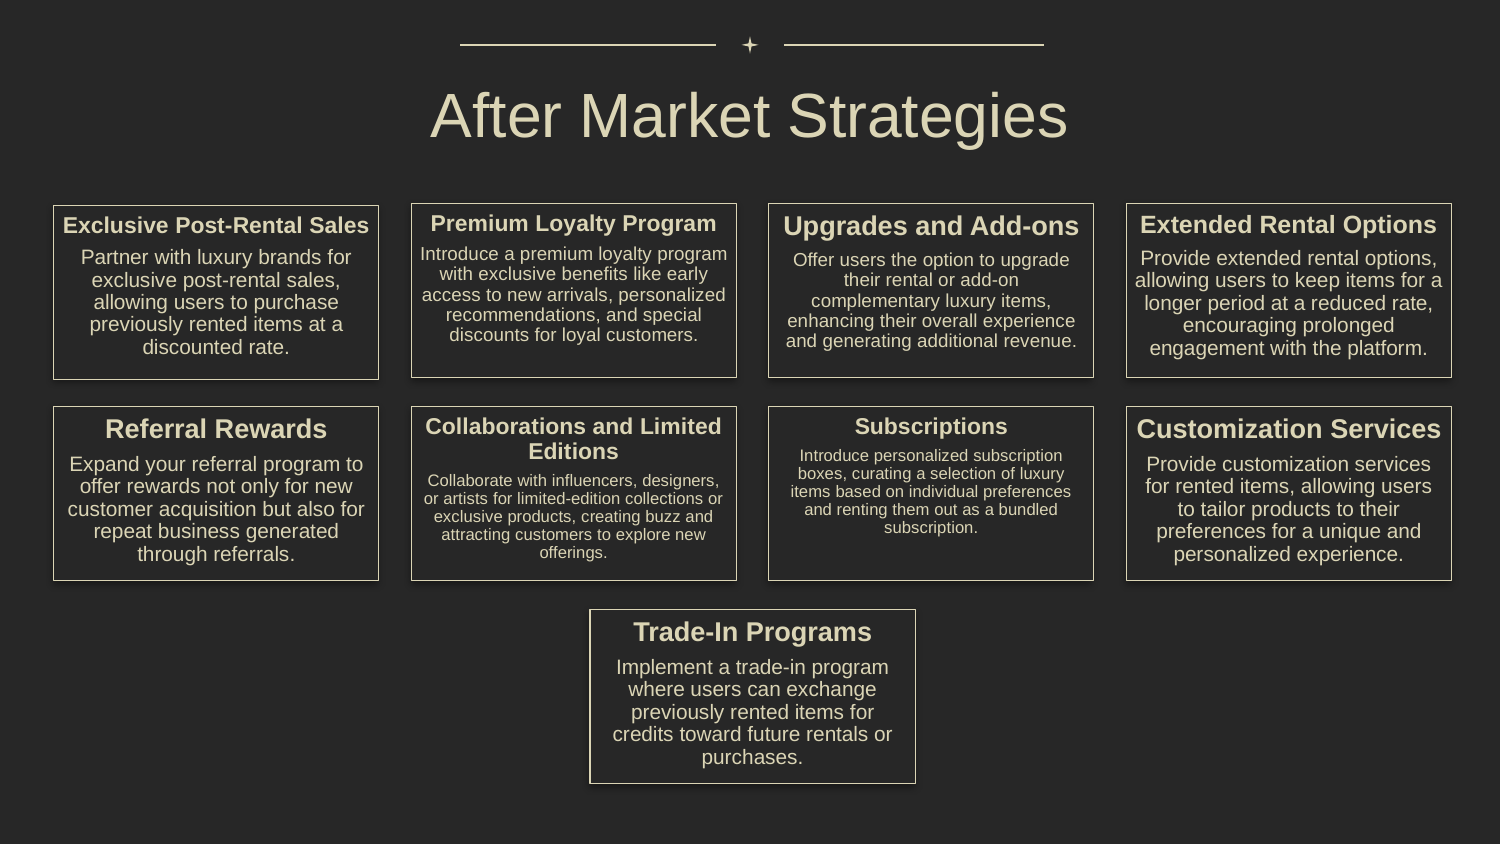

# After Market Strategies
Premium Loyalty Program
Introduce a premium loyalty program with exclusive benefits like early access to new arrivals, personalized recommendations, and special discounts for loyal customers.
Upgrades and Add-ons
Offer users the option to upgrade their rental or add-on complementary luxury items, enhancing their overall experience and generating additional revenue.
Extended Rental Options
Provide extended rental options, allowing users to keep items for a longer period at a reduced rate, encouraging prolonged engagement with the platform.
Exclusive Post-Rental Sales
Partner with luxury brands for exclusive post-rental sales, allowing users to purchase previously rented items at a discounted rate.
Referral Rewards
Expand your referral program to offer rewards not only for new customer acquisition but also for repeat business generated through referrals.
Collaborations and Limited Editions
Collaborate with influencers, designers, or artists for limited-edition collections or exclusive products, creating buzz and attracting customers to explore new offerings.
Subscriptions
Introduce personalized subscription boxes, curating a selection of luxury items based on individual preferences and renting them out as a bundled subscription.
Customization Services
Provide customization services for rented items, allowing users to tailor products to their preferences for a unique and personalized experience.
Trade-In Programs
Implement a trade-in program where users can exchange previously rented items for credits toward future rentals or purchases.